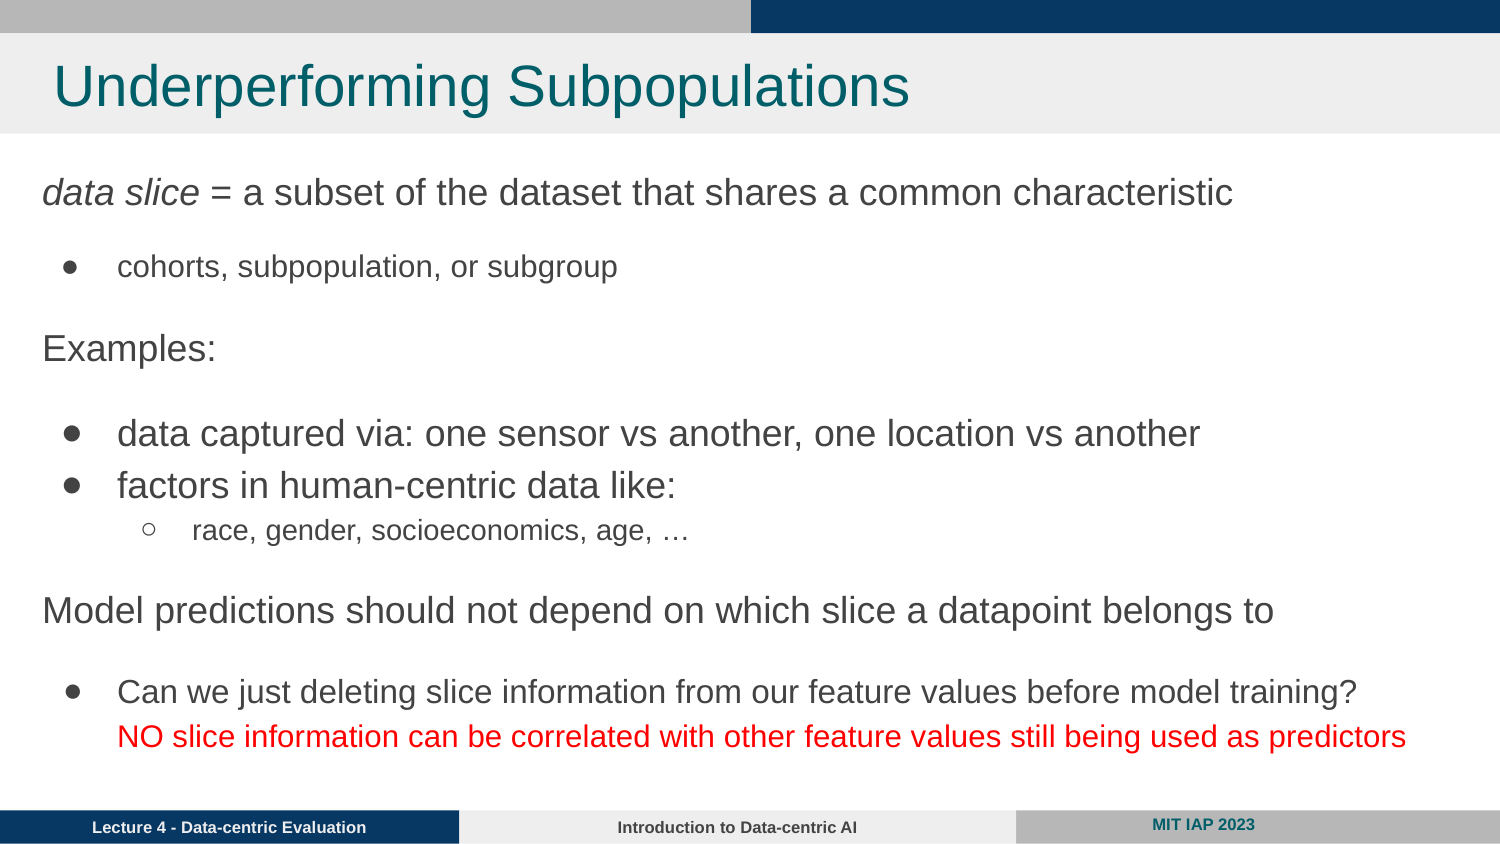

# Underperforming Subpopulations

data slice = a subset of the dataset that shares a common characteristic
cohorts, subpopulation, or subgroup
Examples:
data captured via: one sensor vs another, one location vs another
factors in human-centric data like:
race, gender, socioeconomics, age, …
Model predictions should not depend on which slice a datapoint belongs to
Can we just deleting slice information from our feature values before model training?
NO slice information can be correlated with other feature values still being used as predictors